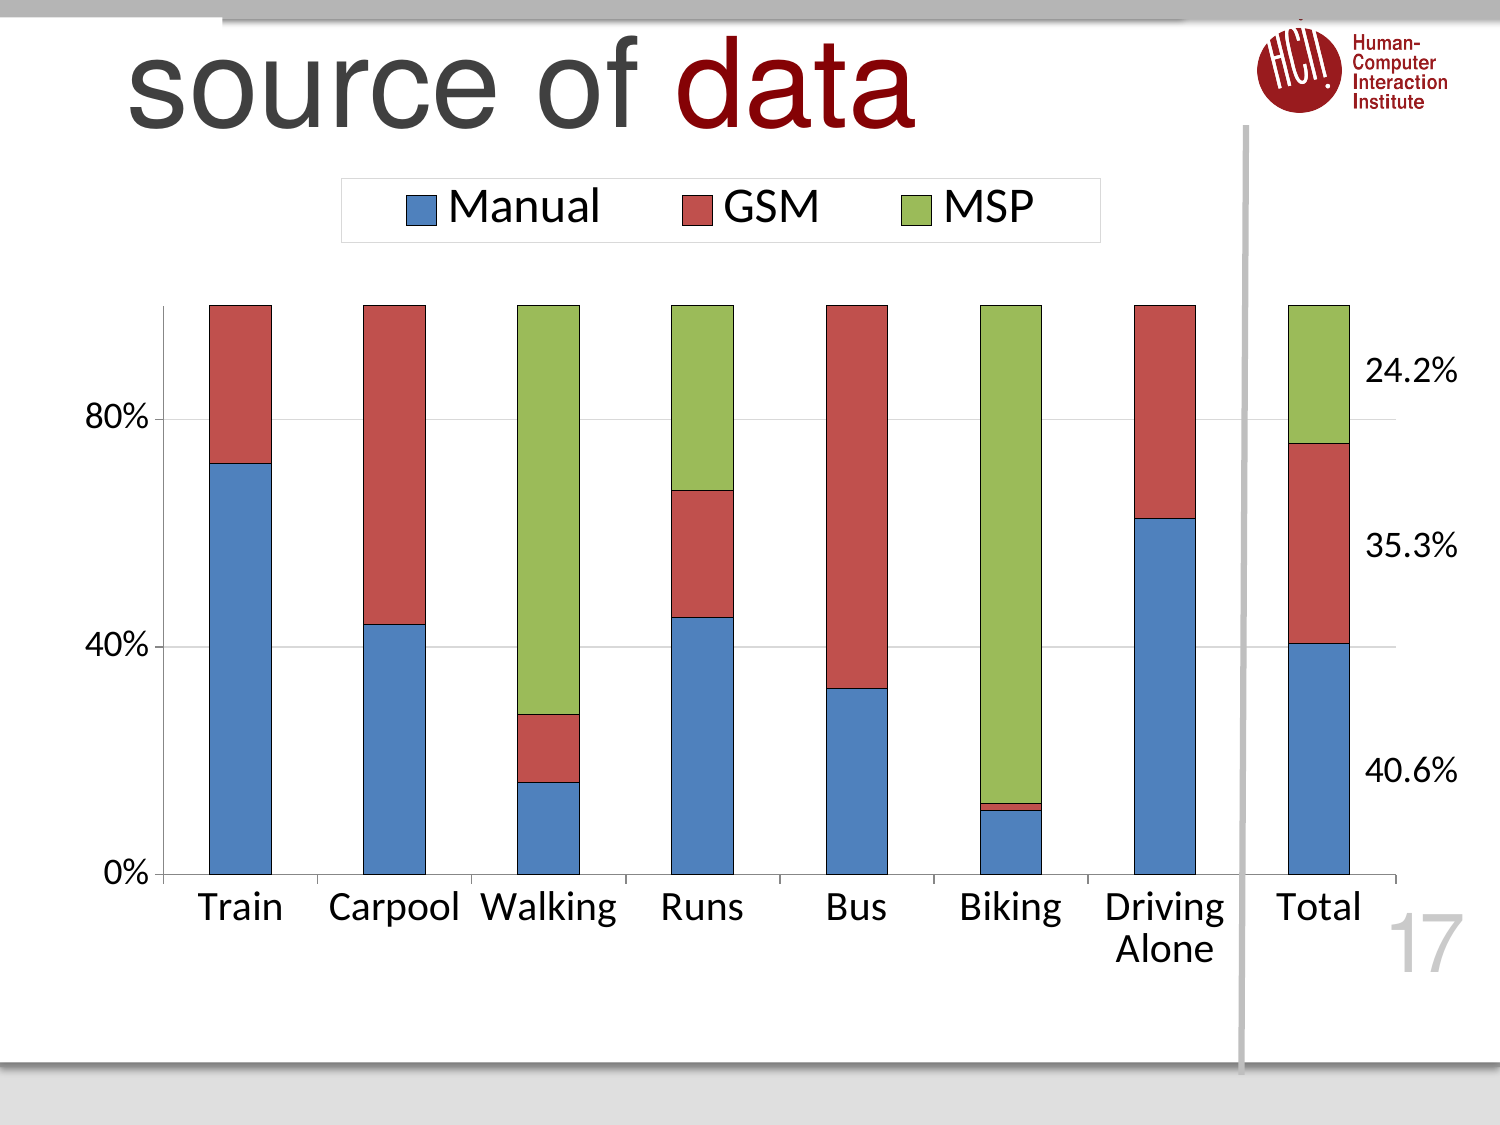

# source of data

### Chart

| Category | Manual | GSM | MSP |
|---|---|---|---|
| Train | 0.0196506550218341 | 0.00753768844221116 | 0.0 |
| Carpool | 0.224890829694323 | 0.286432160804023 | 0.0 |
| Walking | 0.181222707423581 | 0.133165829145729 | 0.802197802197809 |
| Runs | 0.0152838427947598 | 0.00753768844221116 | 0.010989010989011 |
| Bus | 0.165938864628821 | 0.341708542713568 | 0.0 |
| Biking | 0.0240174672489083 | 0.00251256281407035 | 0.186813186813188 |
| Driving Alone | 0.368995633187776 | 0.221105527638188 | 0.0 |
| Total | 0.405668733392387 | 0.352524357838795 | 0.241806908768822 |
24.2%
35.3%
40.6%
17